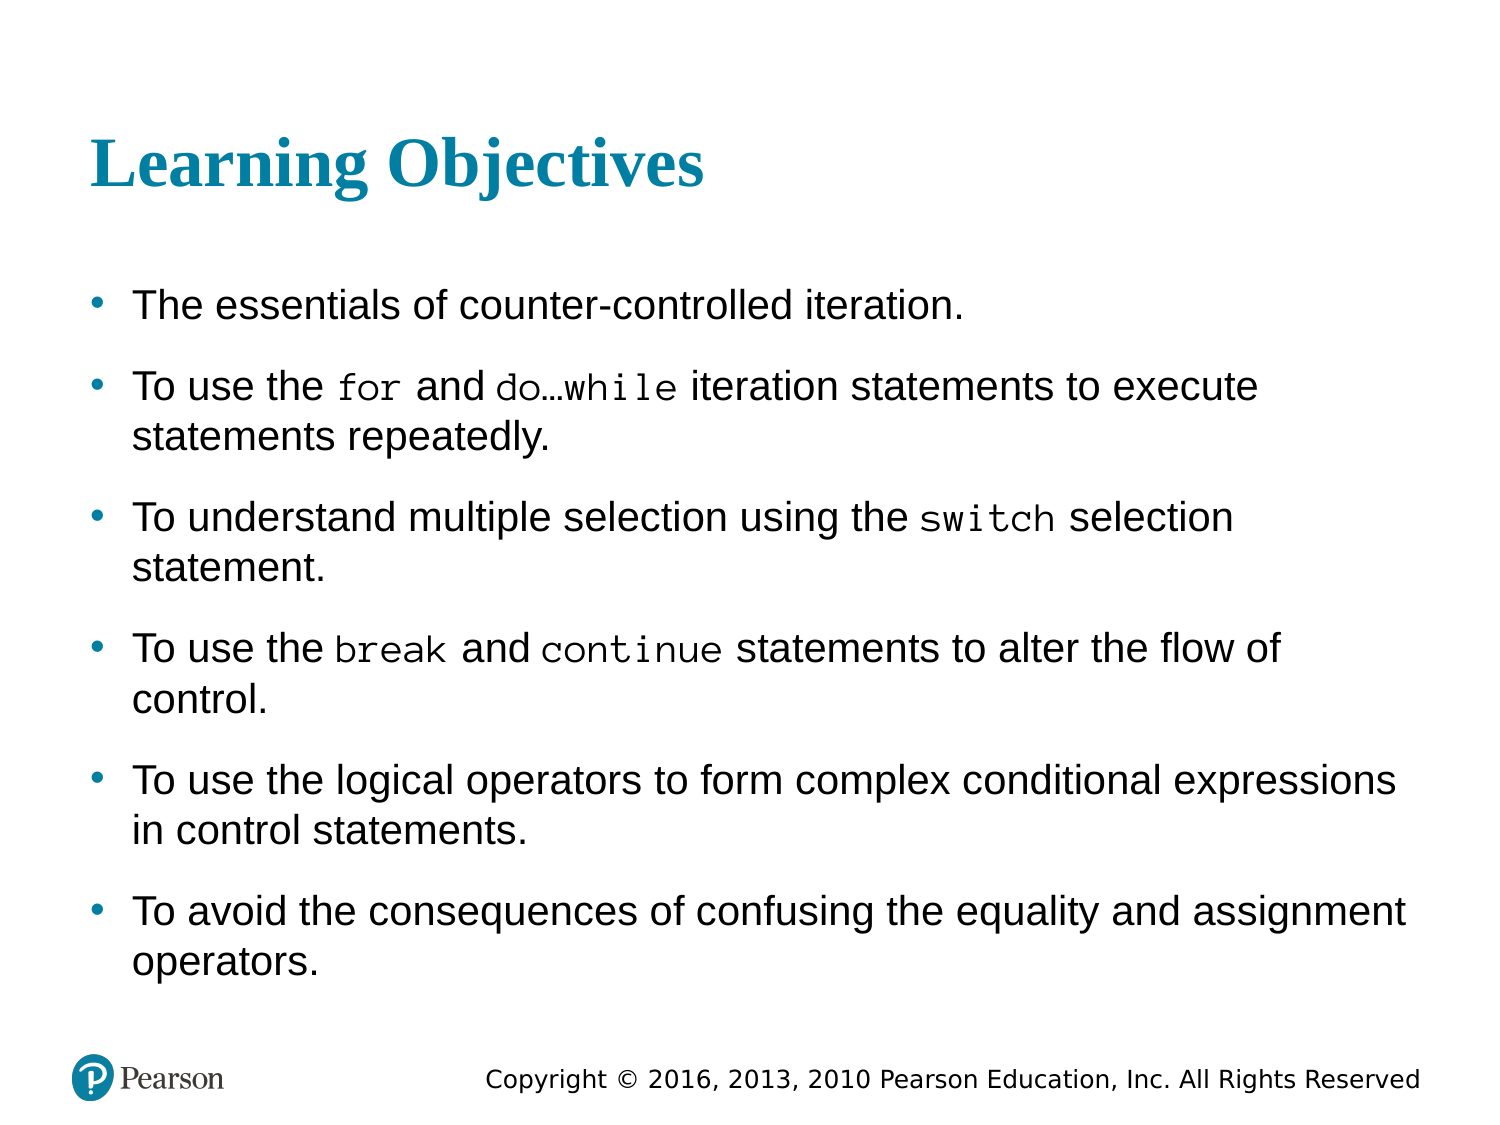

# Learning Objectives
The essentials of counter-controlled iteration.
To use the for and do…while iteration statements to execute statements repeatedly.
To understand multiple selection using the switch selection statement.
To use the break and continue statements to alter the flow of control.
To use the logical operators to form complex conditional expressions in control statements.
To avoid the consequences of confusing the equality and assignment operators.